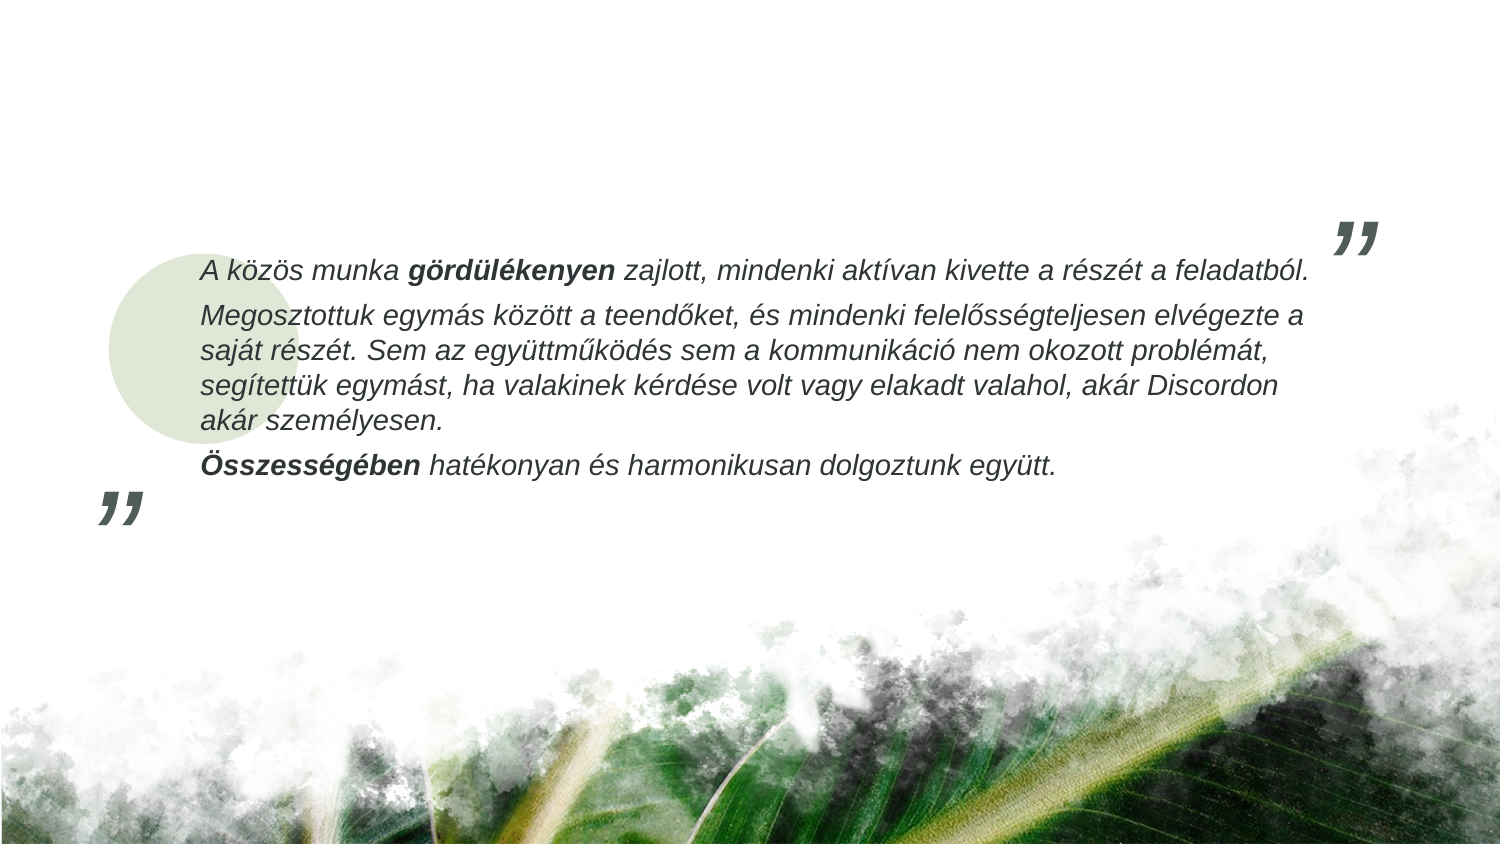

”
A közös munka gördülékenyen zajlott, mindenki aktívan kivette a részét a feladatból.
Megosztottuk egymás között a teendőket, és mindenki felelősségteljesen elvégezte a saját részét. Sem az együttműködés sem a kommunikáció nem okozott problémát, segítettük egymást, ha valakinek kérdése volt vagy elakadt valahol, akár Discordon akár személyesen.
Összességében hatékonyan és harmonikusan dolgoztunk együtt.
„